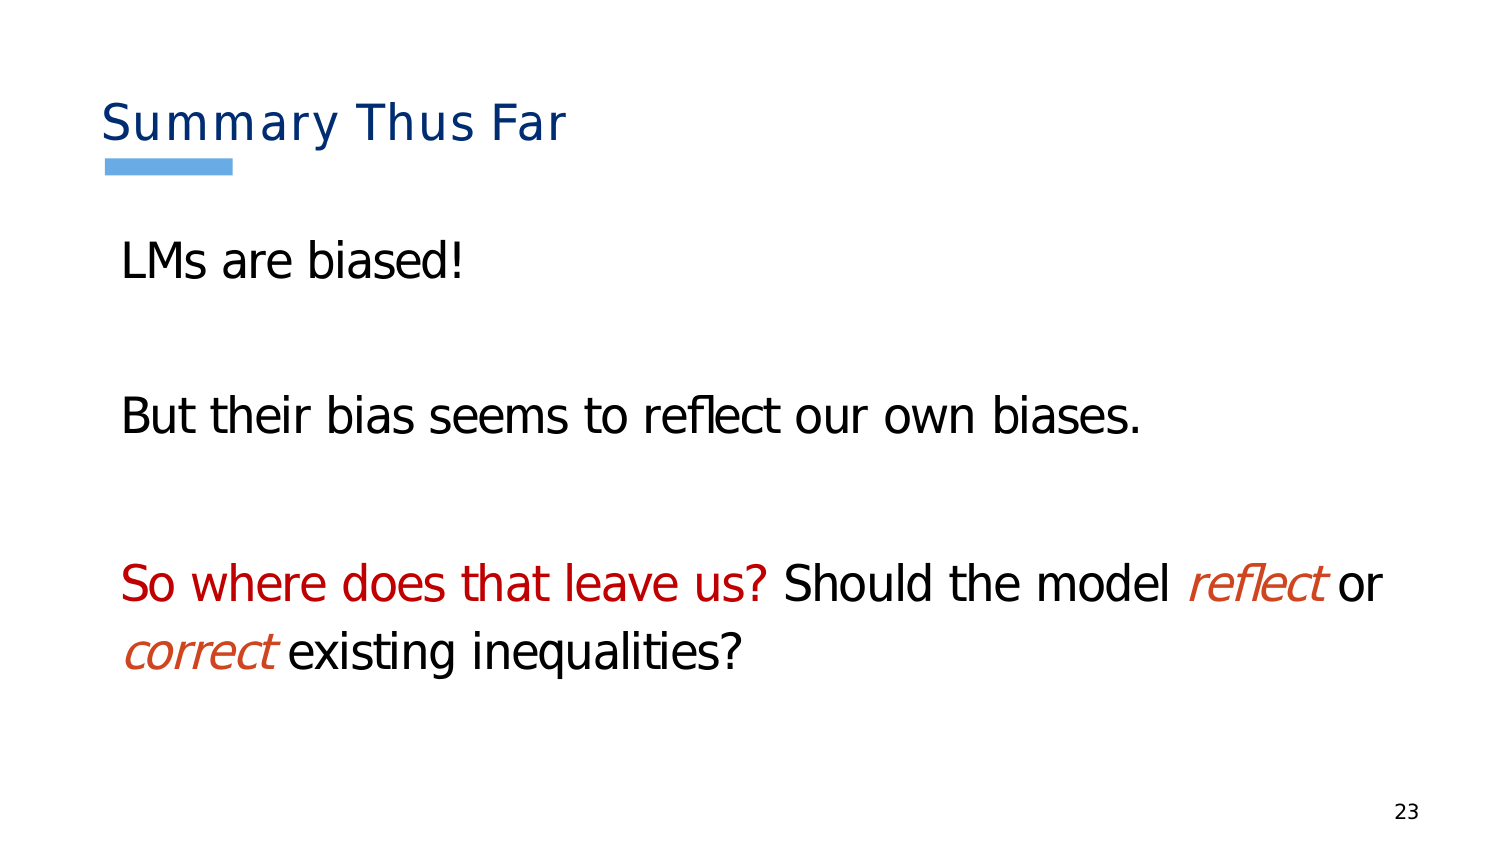

# Summary Thus Far
LMs are biased!

But their bias seems to reflect our own biases.

So where does that leave us? Should the model reflect or correct existing inequalities?